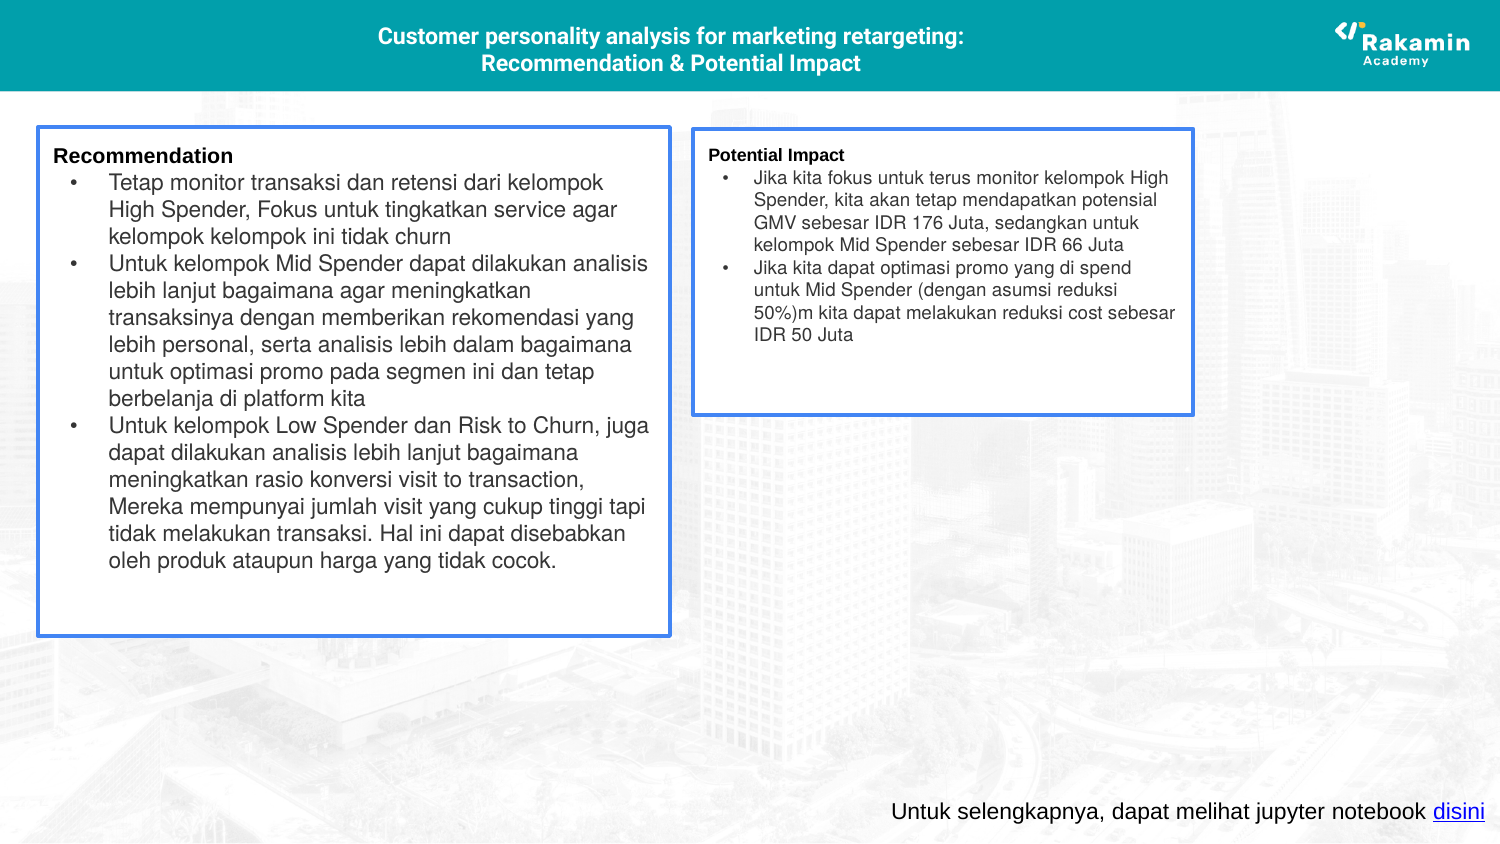

# Customer personality analysis for marketing retargeting:
Recommendation & Potential Impact
Recommendation
Tetap monitor transaksi dan retensi dari kelompok High Spender, Fokus untuk tingkatkan service agar kelompok kelompok ini tidak churn
Untuk kelompok Mid Spender dapat dilakukan analisis lebih lanjut bagaimana agar meningkatkan transaksinya dengan memberikan rekomendasi yang lebih personal, serta analisis lebih dalam bagaimana untuk optimasi promo pada segmen ini dan tetap berbelanja di platform kita
Untuk kelompok Low Spender dan Risk to Churn, juga dapat dilakukan analisis lebih lanjut bagaimana meningkatkan rasio konversi visit to transaction, Mereka mempunyai jumlah visit yang cukup tinggi tapi tidak melakukan transaksi. Hal ini dapat disebabkan oleh produk ataupun harga yang tidak cocok.

Potential Impact
Jika kita fokus untuk terus monitor kelompok High Spender, kita akan tetap mendapatkan potensial GMV sebesar IDR 176 Juta, sedangkan untuk kelompok Mid Spender sebesar IDR 66 Juta
Jika kita dapat optimasi promo yang di spend untuk Mid Spender (dengan asumsi reduksi 50%)m kita dapat melakukan reduksi cost sebesar IDR 50 Juta

Untuk selengkapnya, dapat melihat jupyter notebook disini